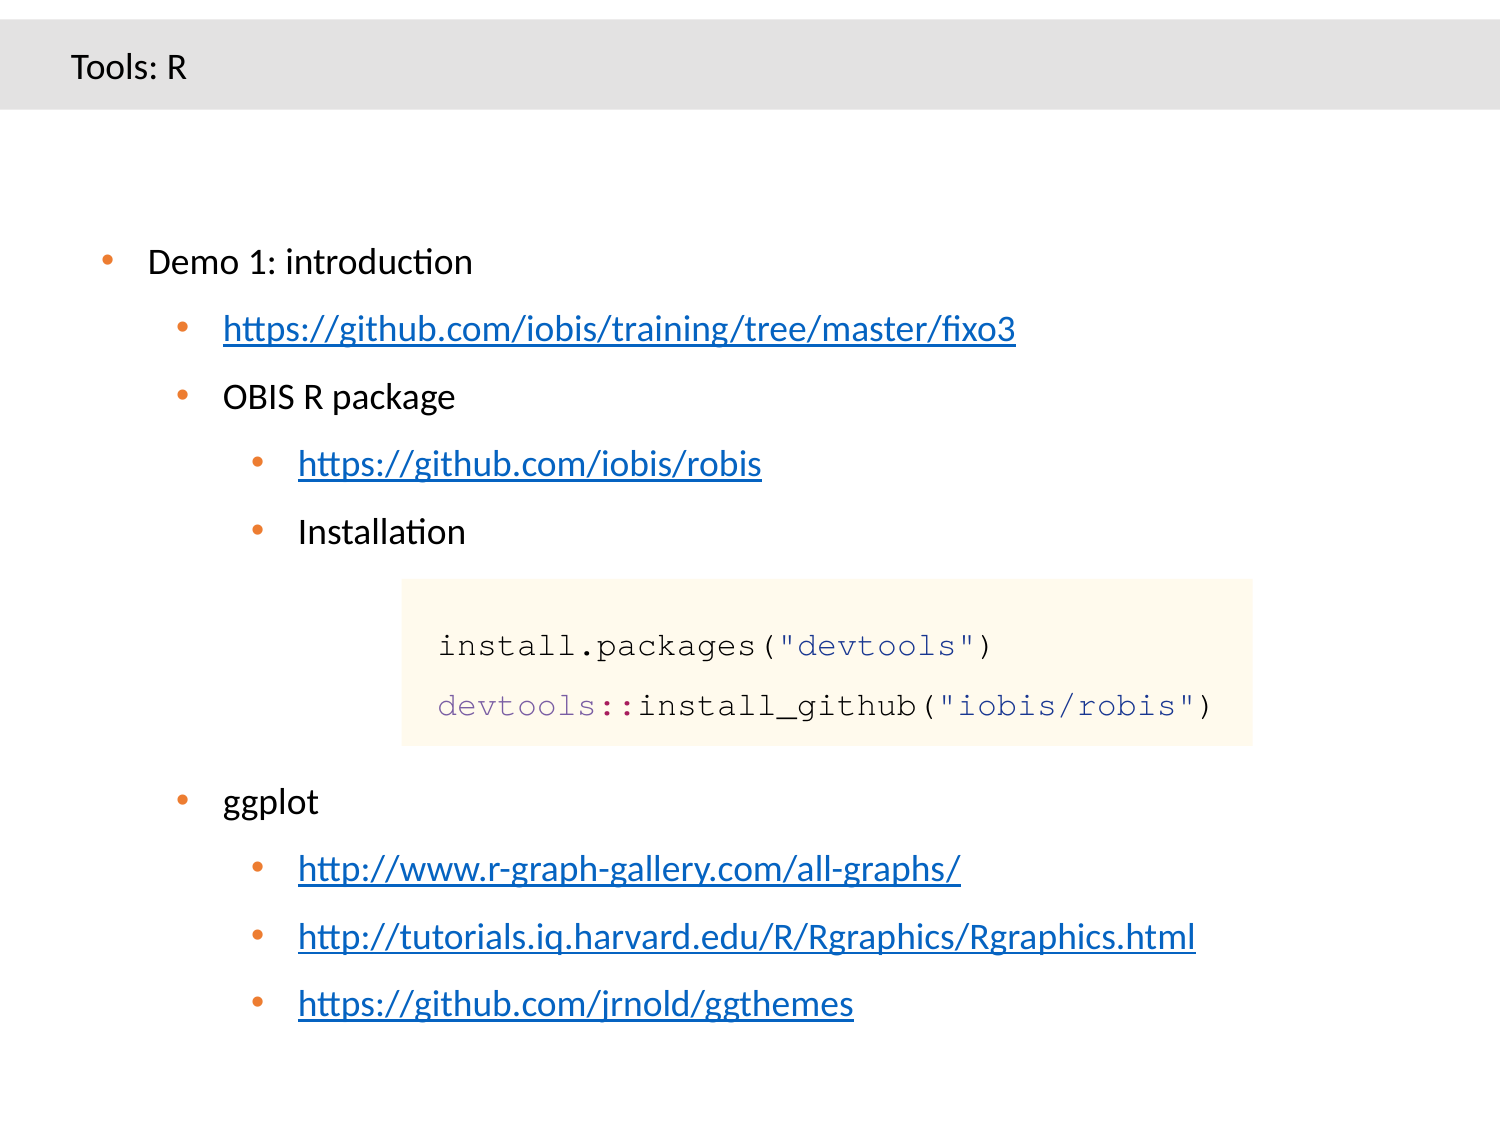

Tools: R
Demo 1: introduction
https://github.com/iobis/training/tree/master/fixo3
OBIS R package
https://github.com/iobis/robis
Installation

ggplot
http://www.r-graph-gallery.com/all-graphs/
http://tutorials.iq.harvard.edu/R/Rgraphics/Rgraphics.html
https://github.com/jrnold/ggthemes

install.packages("devtools")
devtools::install_github("iobis/robis")